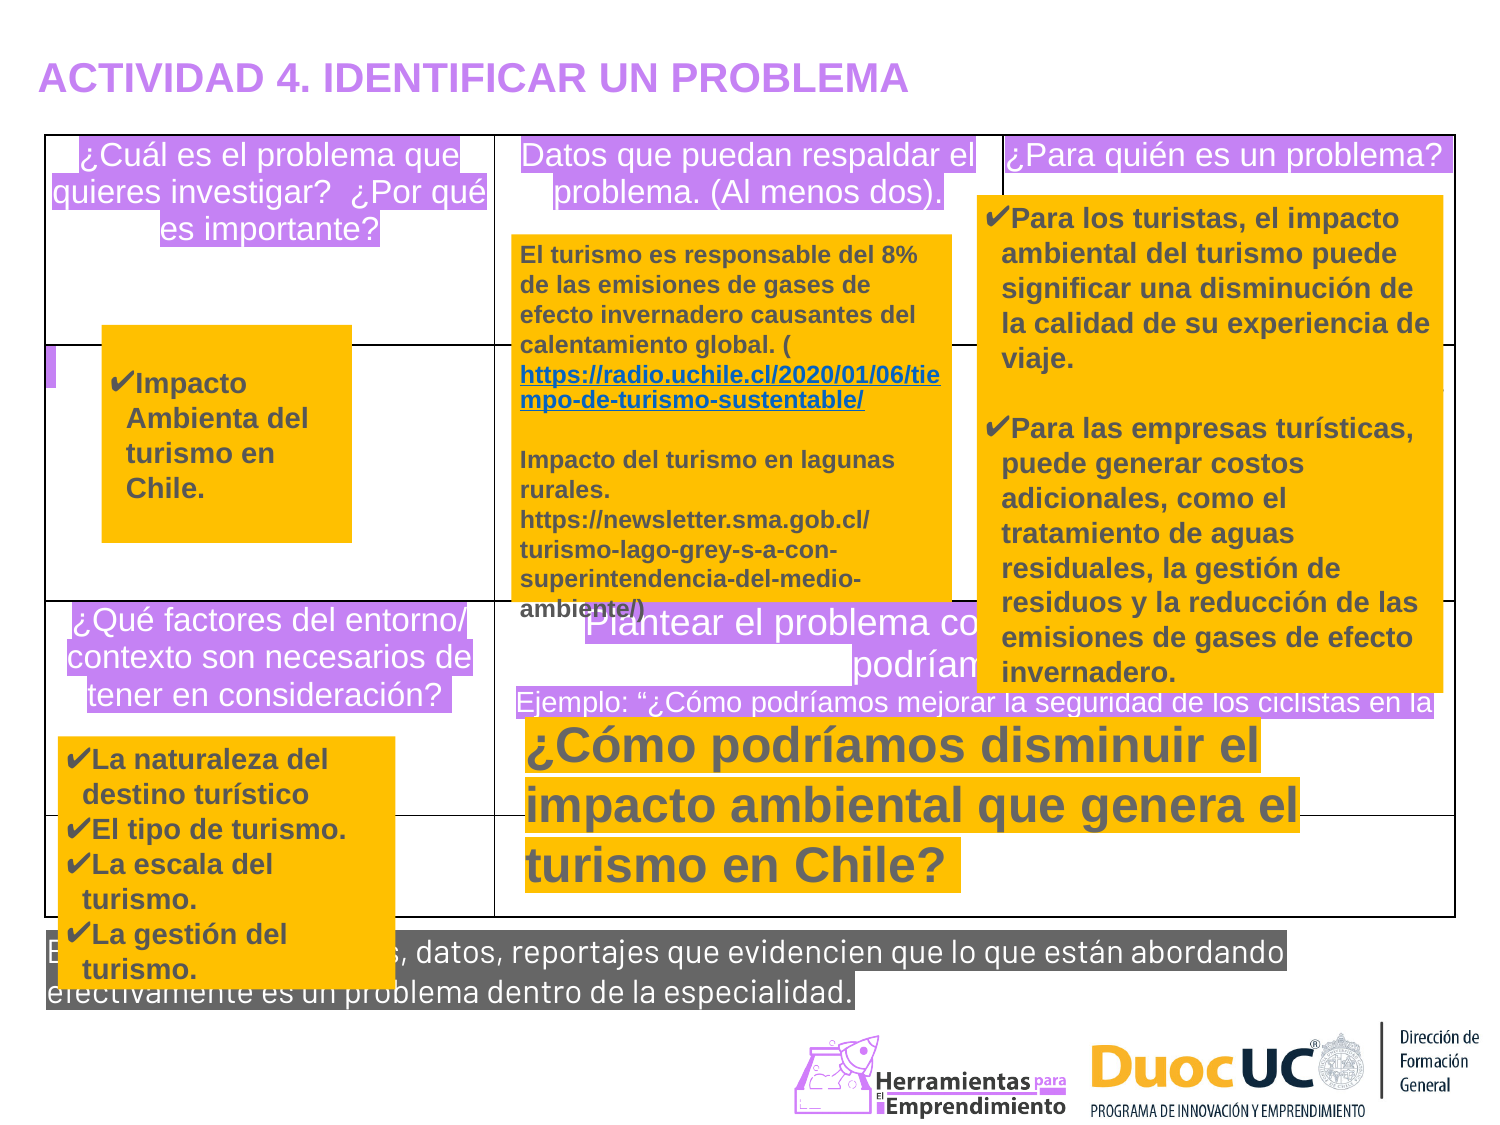

ACTIVIDAD 4. IDENTIFICAR UN PROBLEMA
| ¿Cuál es el problema que quieres investigar? ¿Por qué es importante? | Datos que puedan respaldar el problema. (Al menos dos). | ¿Para quién es un problema? |
| --- | --- | --- |
|  | Cifras, estad | Características generales, comportamientos, frustraciones y anhelos, relacionados al problema. |
| ¿Qué factores del entorno/ contexto son necesarios de tener en consideración? | Plantear el problema con una pregunta ¿Cómo podríamos…? Ejemplo: “¿Cómo podríamos mejorar la seguridad de los ciclistas en la avenida troncal?” |  |
|  |  |  |
Para los turistas, el impacto ambiental del turismo puede significar una disminución de la calidad de su experiencia de viaje.

Para las empresas turísticas, puede generar costos adicionales, como el tratamiento de aguas residuales, la gestión de residuos y la reducción de las emisiones de gases de efecto invernadero.
El turismo es responsable del 8% de las emisiones de gases de efecto invernadero causantes del calentamiento global. (https://radio.uchile.cl/2020/01/06/tiempo-de-turismo-sustentable/

Impacto del turismo en lagunas rurales.
https://newsletter.sma.gob.cl/turismo-lago-grey-s-a-con-superintendencia-del-medio-ambiente/)

Impacto Ambienta del turismo en Chile.

La naturaleza del destino turístico
El tipo de turismo.
La escala del turismo.
La gestión del turismo.
¿Cómo podríamos disminuir el impacto ambiental que genera el turismo en Chile?
Buscar en internet cifras, datos, reportajes que evidencien que lo que están abordando efectivamente es un problema dentro de la especialidad.